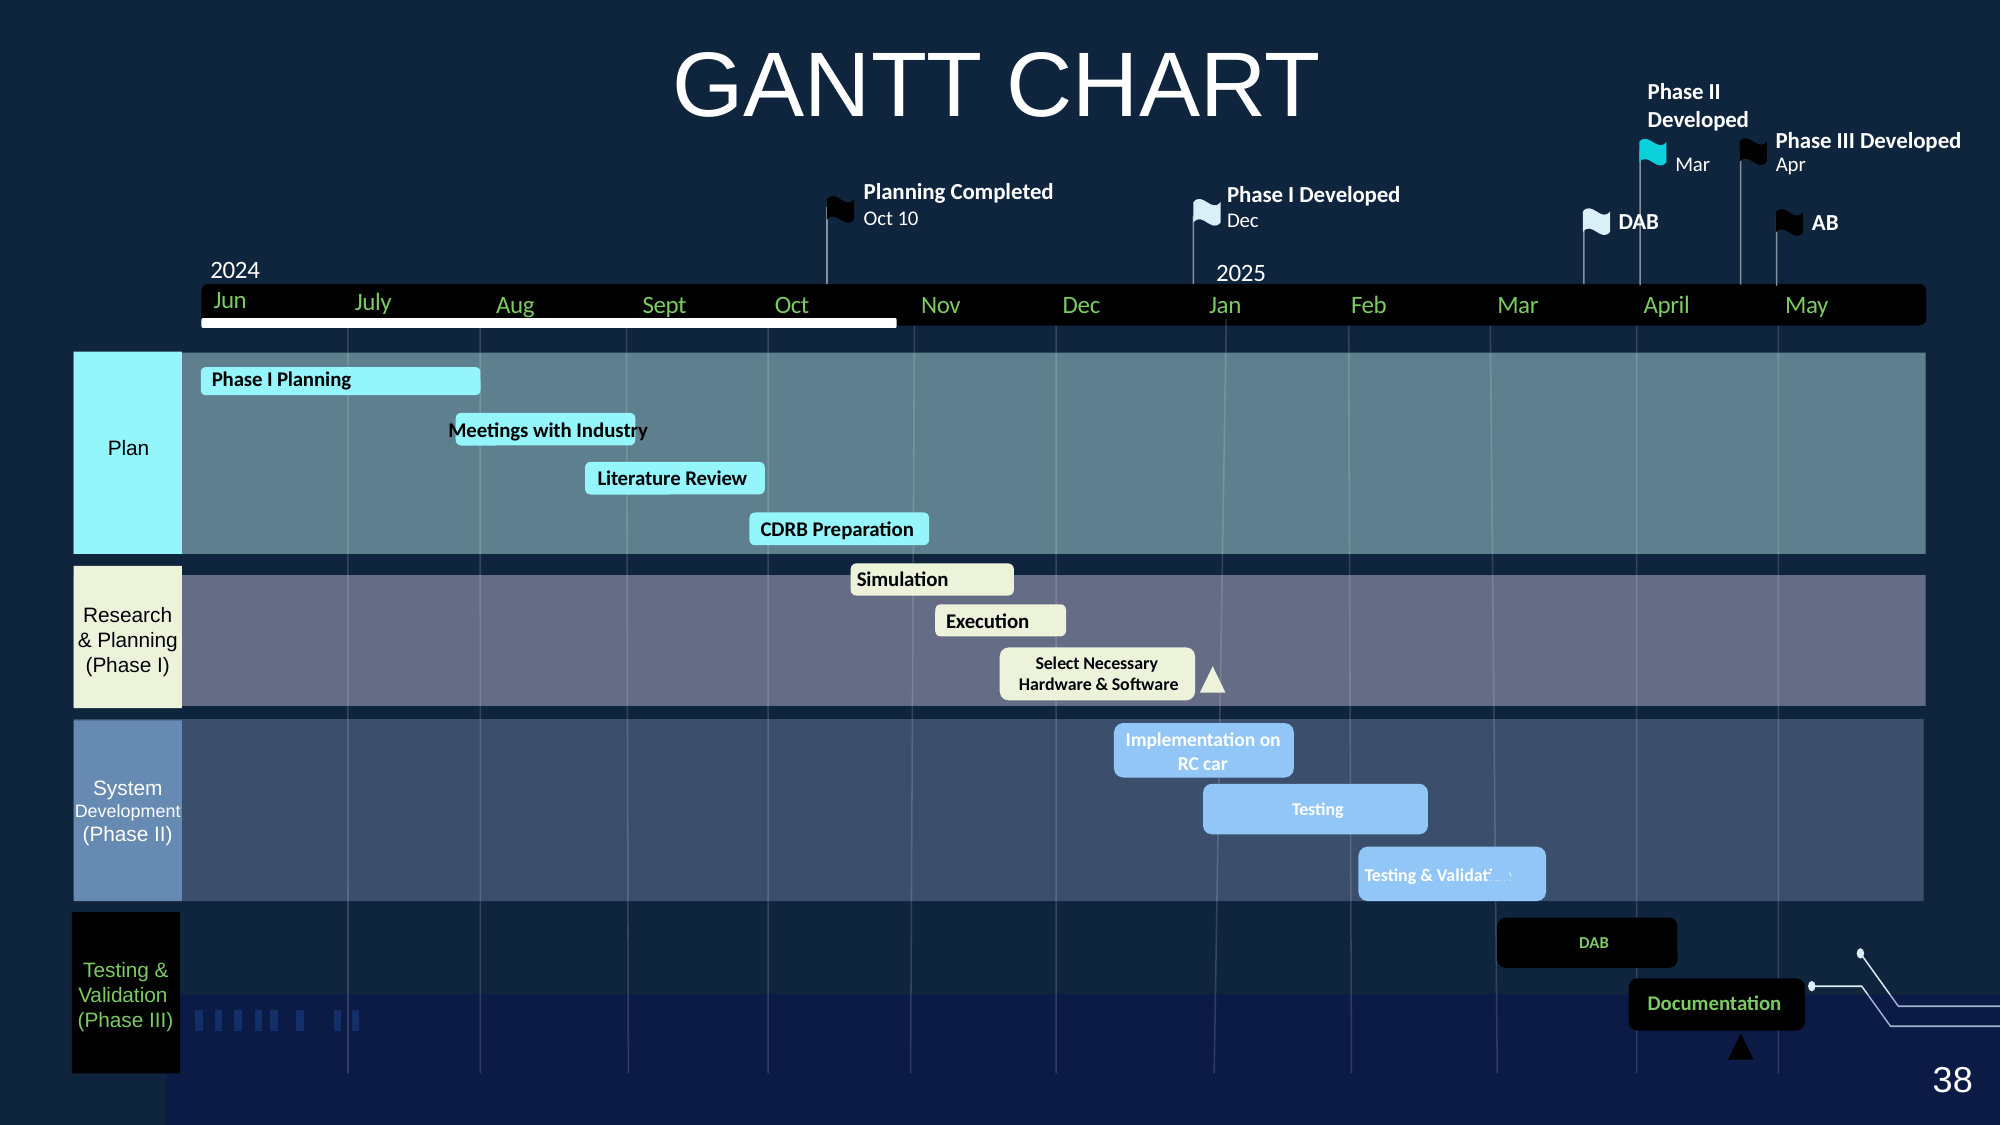

Planning R2 Begin
Planning R2 Begin
Planning R2 Begin
Feb 10
Aug 14
May 1
Aug 4
Jun 26
Oct 19
Aug 1
Oct 2
May 11 - Jun 30
Jun 30 - Aug 17
Aug 11 - Oct 21
Mar 1 - May 16
Aug 18 - Oct 4
Apr 1 - May 13
Jan 1 - Mar 6
Apr 1 - Oct 21
Oct 1 - Dec 22
Feb 1 - Mar 25
5/17 - 7/20
Mar 1 - Apr 1
145.5 days
Today
45 days
46.5 days
36.5 days
34.5 days
33.5 days
30.5 days
23.5 days
50.7 days
58.5 days
38.5 days
54.5 days

2022
2022
# GANTT CHART
Phase II Developed
Phase III Developed

Apr
Mar
Planning Completed
Phase I Developed

Oct 10
DAB
Dec
AB

2024
2025
Jun

July
Aug
Sept
Oct
Nov
Dec
Jan
Feb
Mar
April
May

Phase I Planning

Meetings with Industry

Plan

Literature Review

CDRB Preparation

Simulation

Execution
Research & Planning
(Phase I)

Select Necessary
Hardware & Software

Implementation on RC car

Testing
System Development(Phase II)

Testing & Validation

DAB

Testing & Validation
(Phase III)
Documentation

38